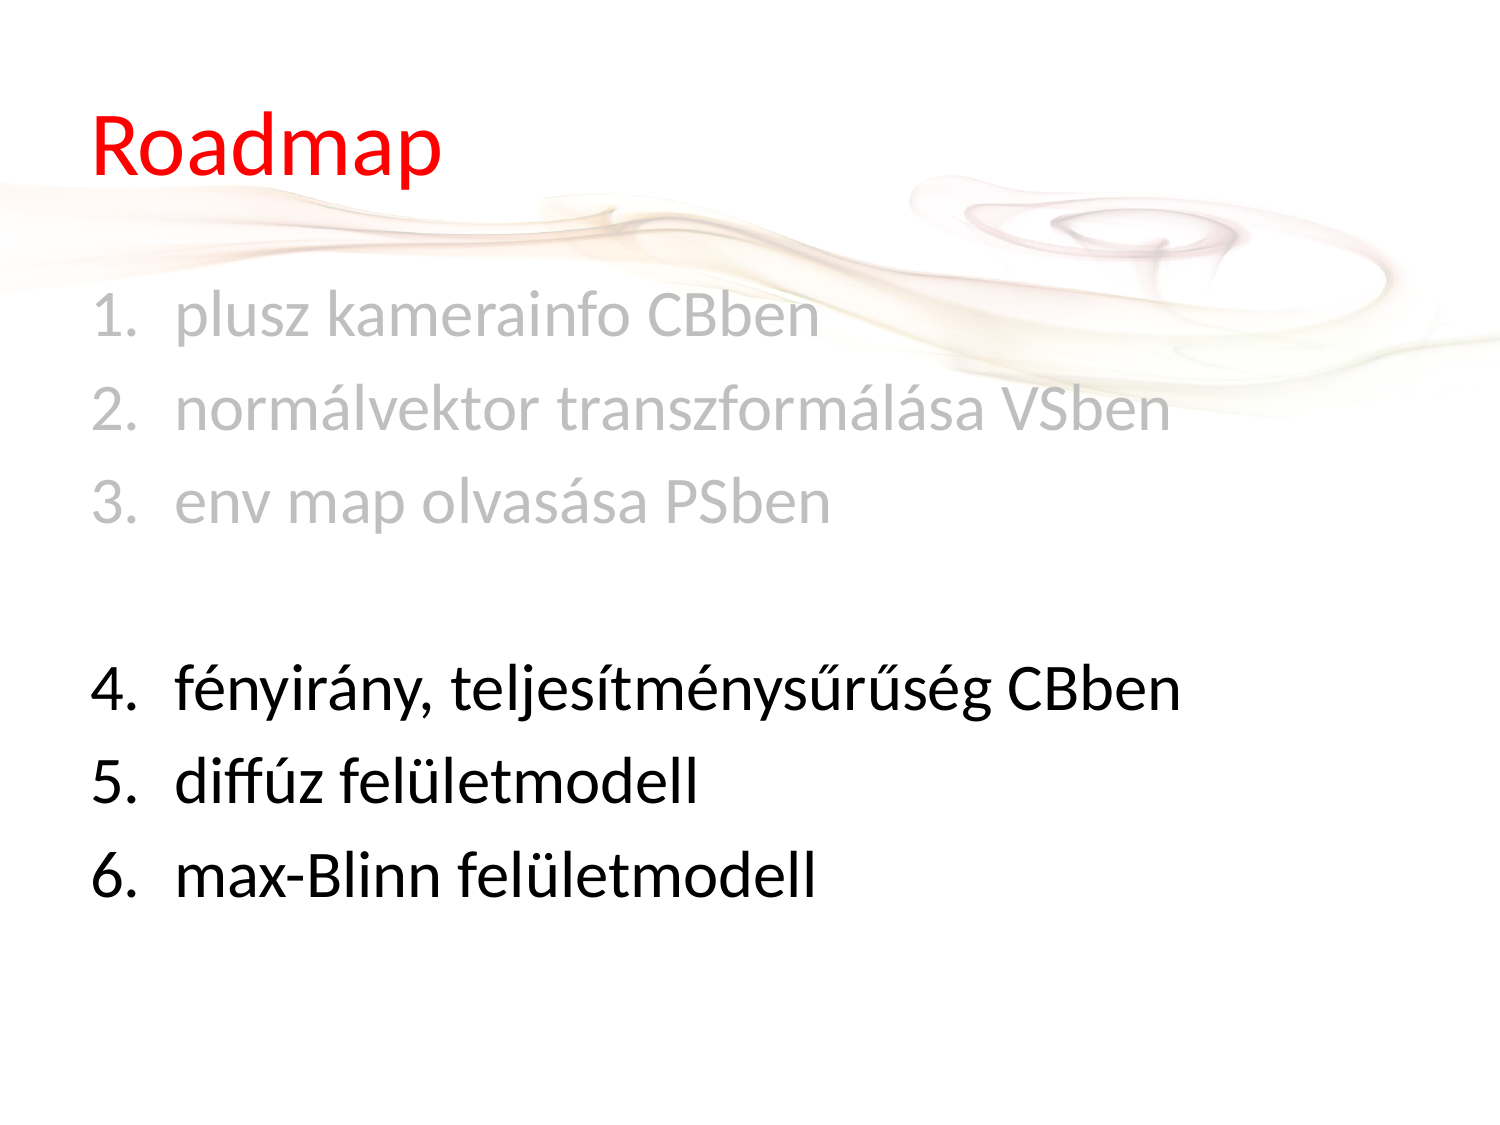

# Roadmap
plusz kamerainfo CBben
normálvektor transzformálása VSben
env map olvasása PSben

fényirány, teljesítménysűrűség CBben
diffúz felületmodell
max-Blinn felületmodell